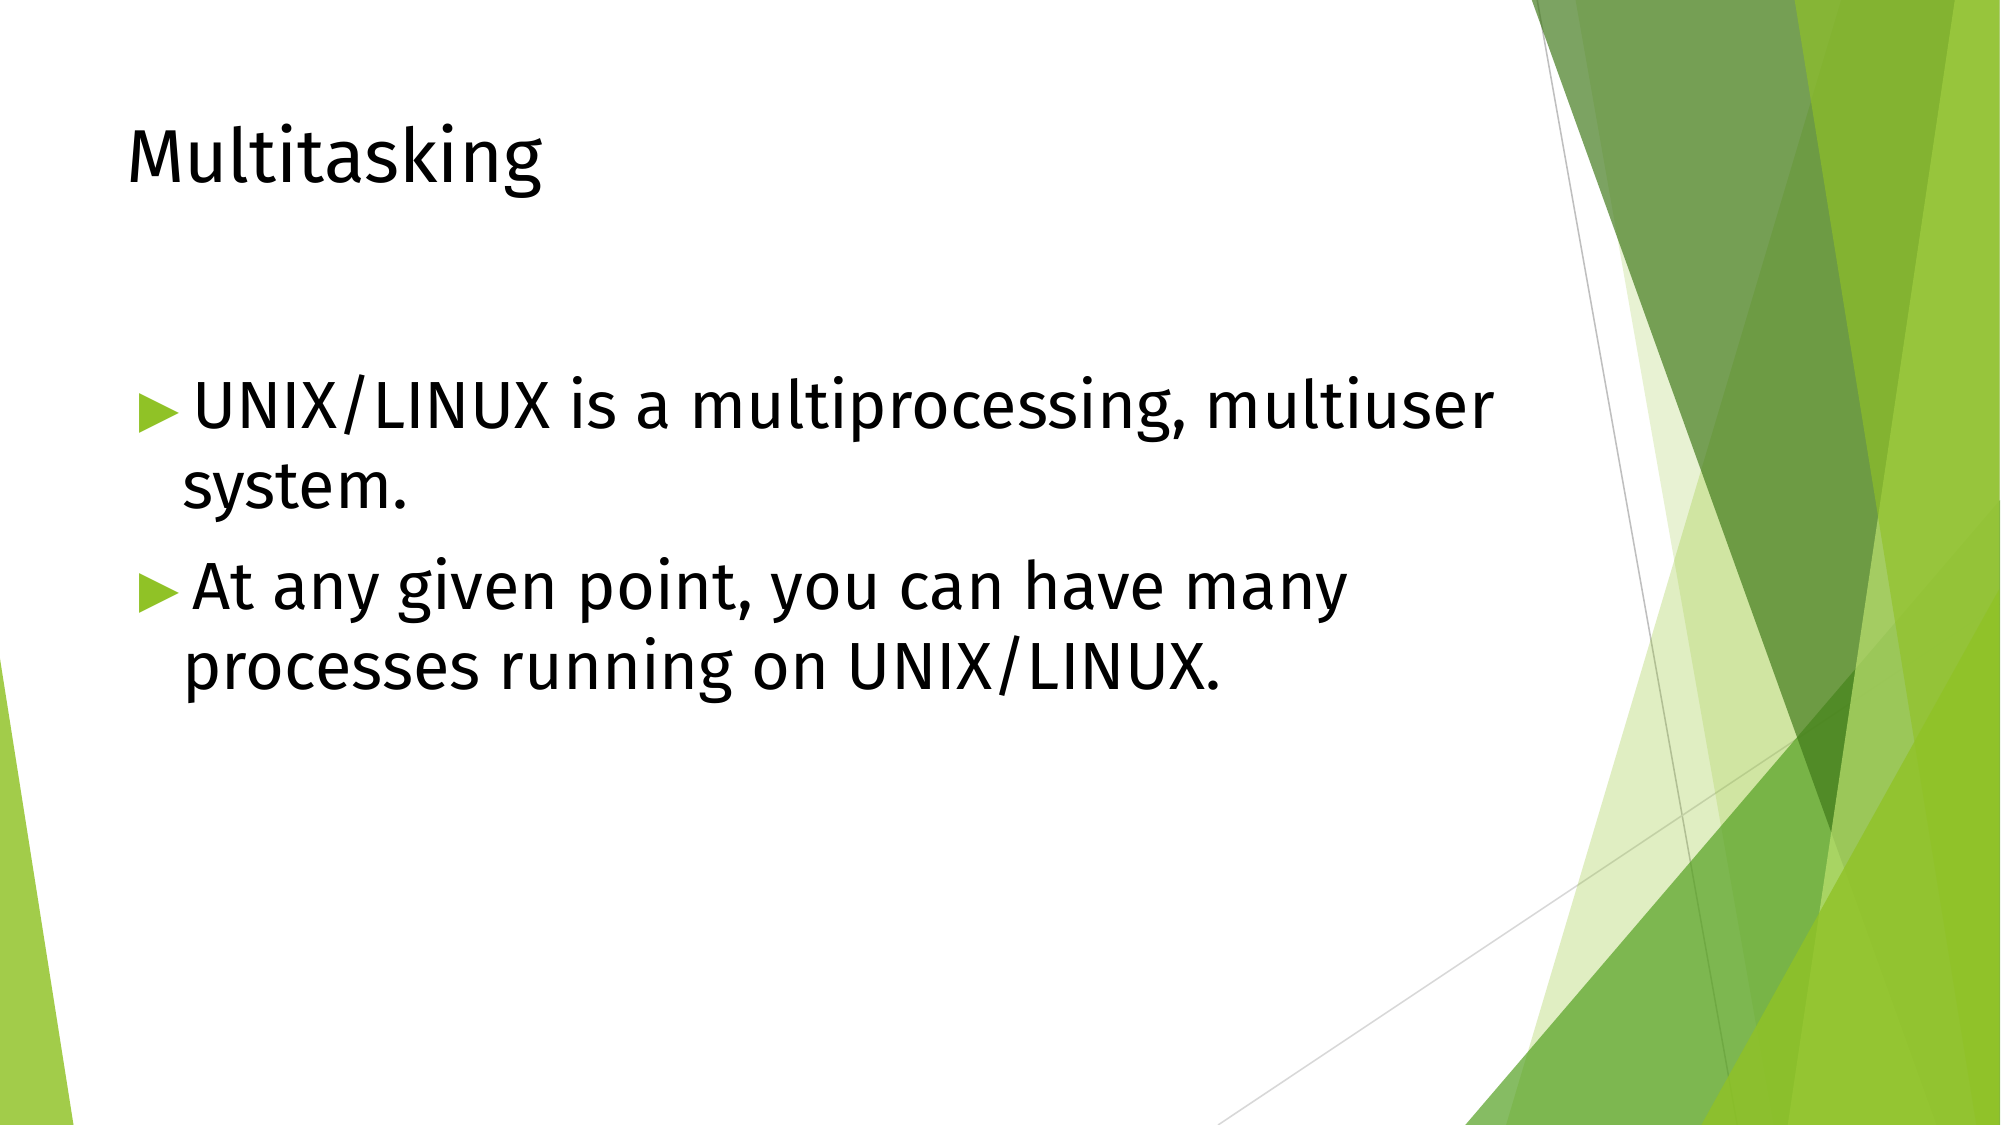

# Multitasking
UNIX/LINUX is a multiprocessing, multiuser system.
At any given point, you can have many processes running on UNIX/LINUX.